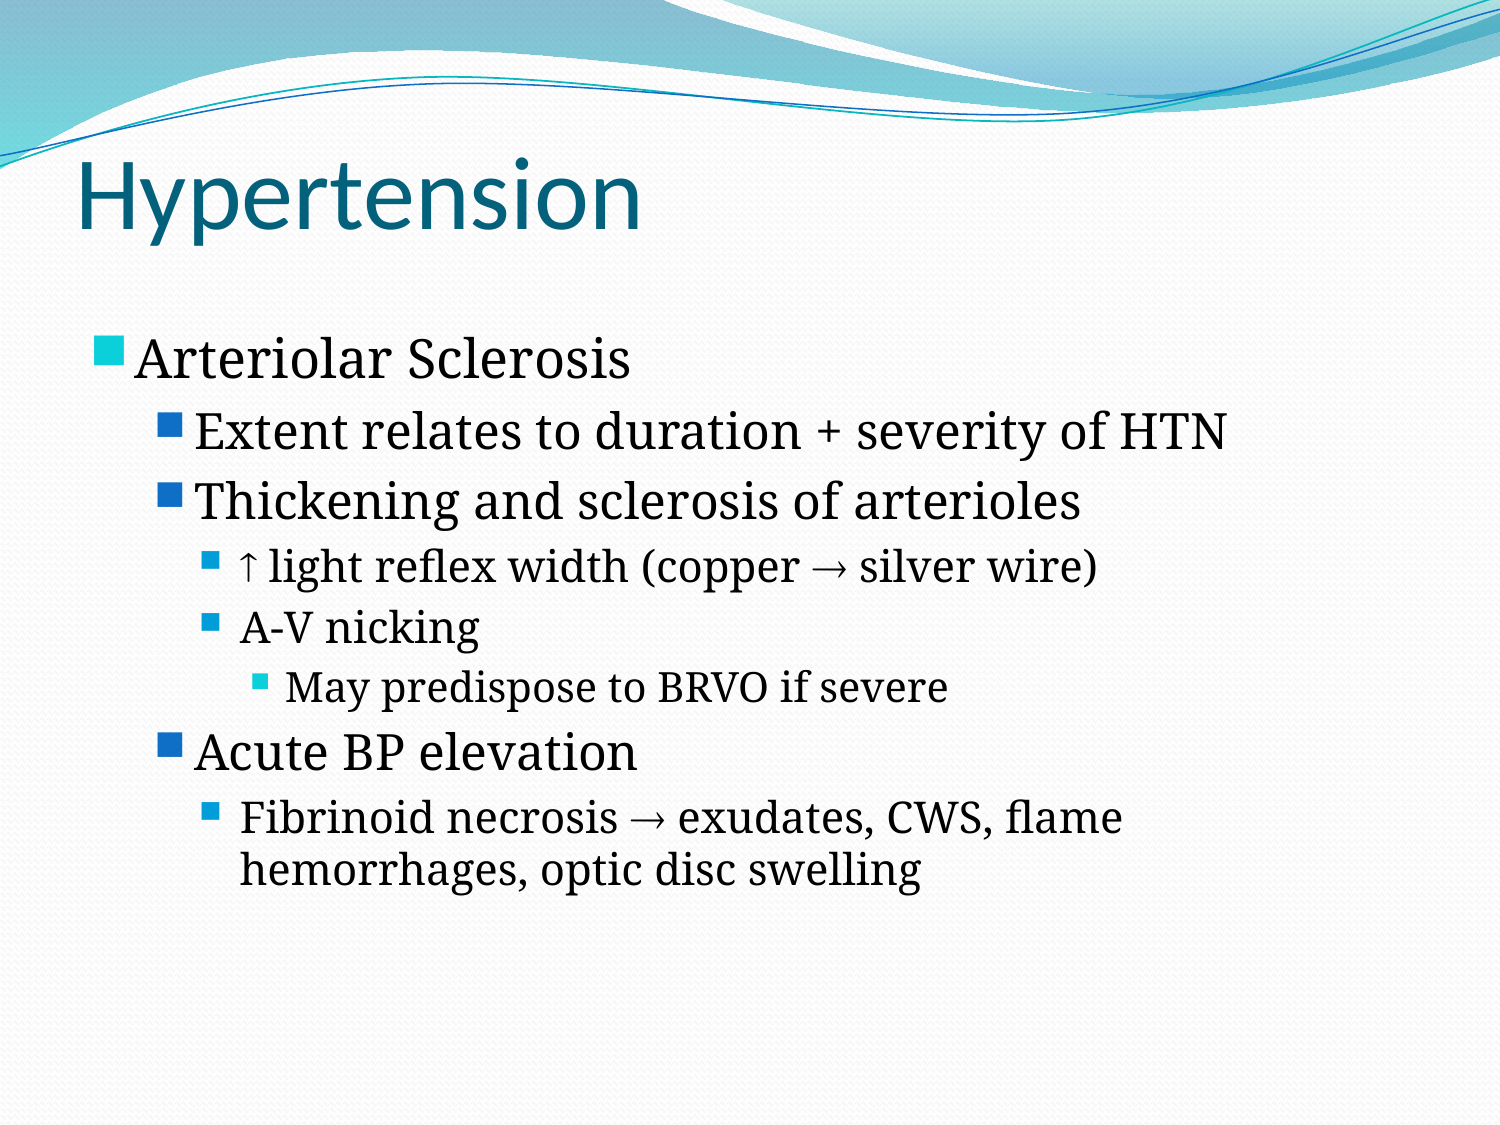

# Hypertension
Arteriolar Sclerosis
Extent relates to duration + severity of HTN
Thickening and sclerosis of arterioles
↑ light reflex width (copper → silver wire)
A-V nicking
May predispose to BRVO if severe
Acute BP elevation
Fibrinoid necrosis → exudates, CWS, flame hemorrhages, optic disc swelling